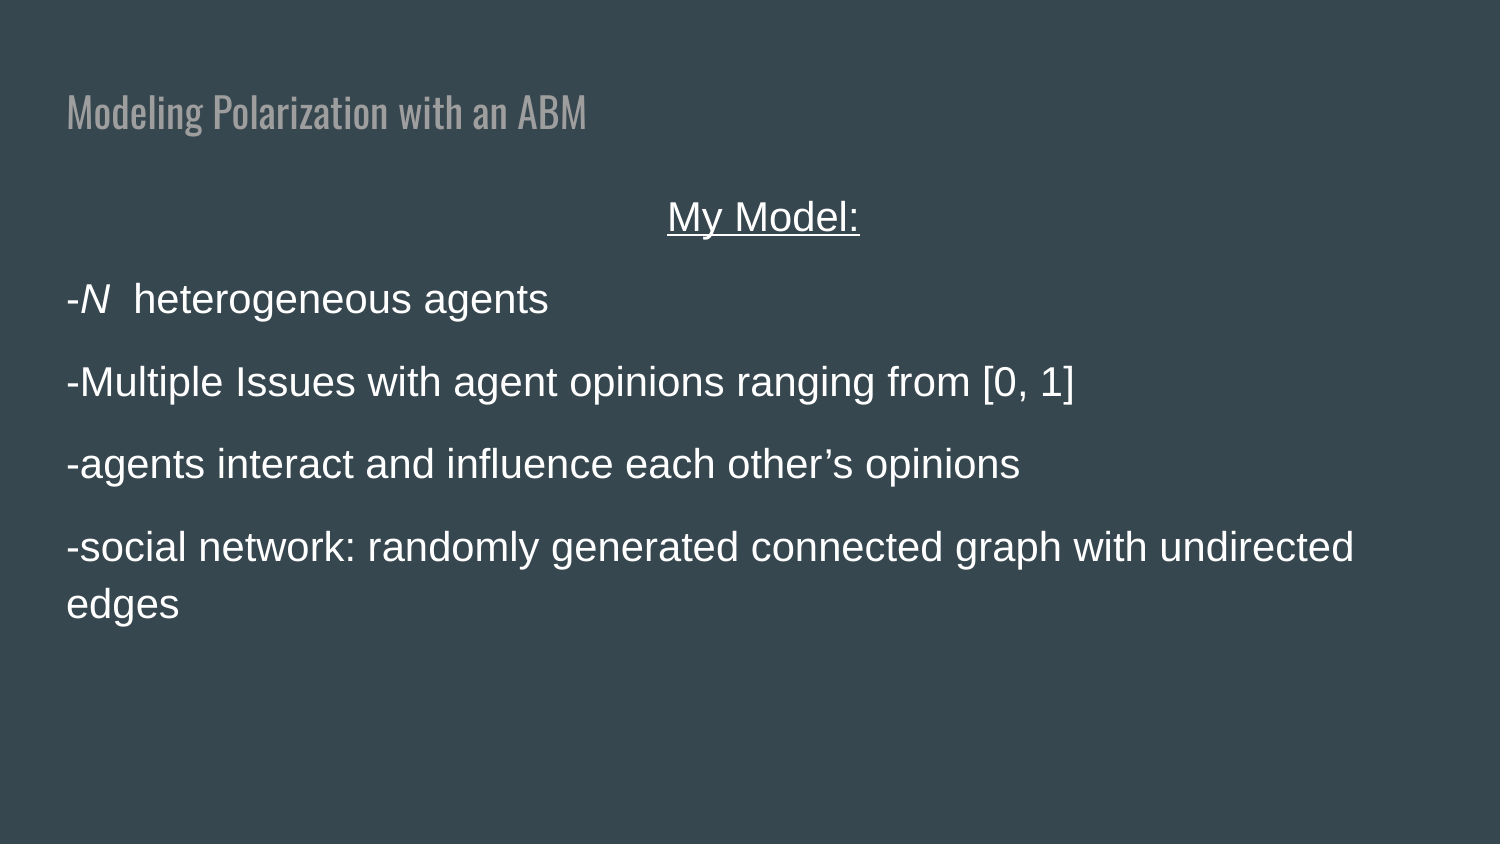

# Modeling Polarization with an ABM
My Model:
-N  heterogeneous agents
-Multiple Issues with agent opinions ranging from [0, 1]
-agents interact and influence each other’s opinions
-social network: randomly generated connected graph with undirected edges